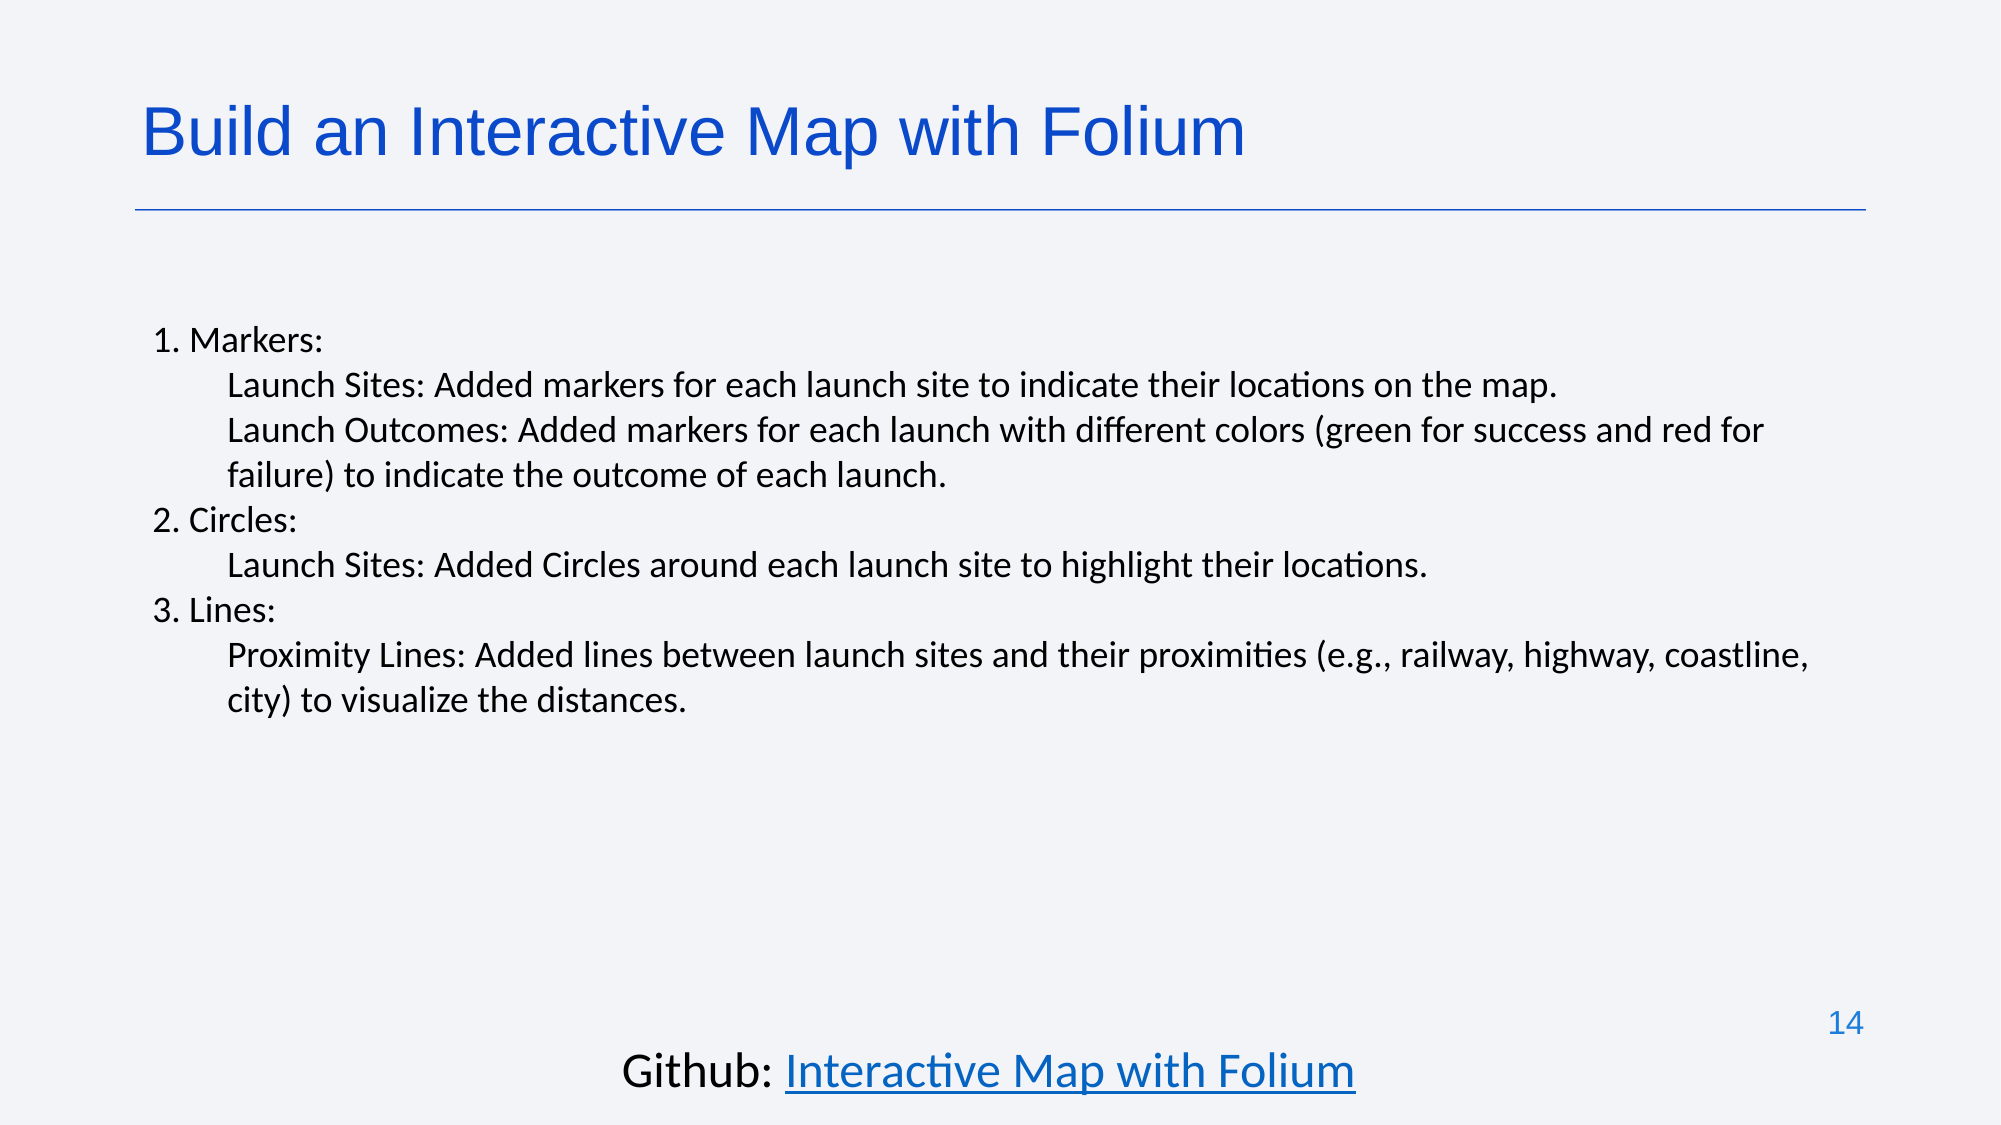

Build an Interactive Map with Folium
1. Markers:
Launch Sites: Added markers for each launch site to indicate their locations on the map.
Launch Outcomes: Added markers for each launch with different colors (green for success and red for failure) to indicate the outcome of each launch.
2. Circles:
Launch Sites: Added Circles around each launch site to highlight their locations.
3. Lines:
Proximity Lines: Added lines between launch sites and their proximities (e.g., railway, highway, coastline, city) to visualize the distances.
14
Github: Interactive Map with Folium